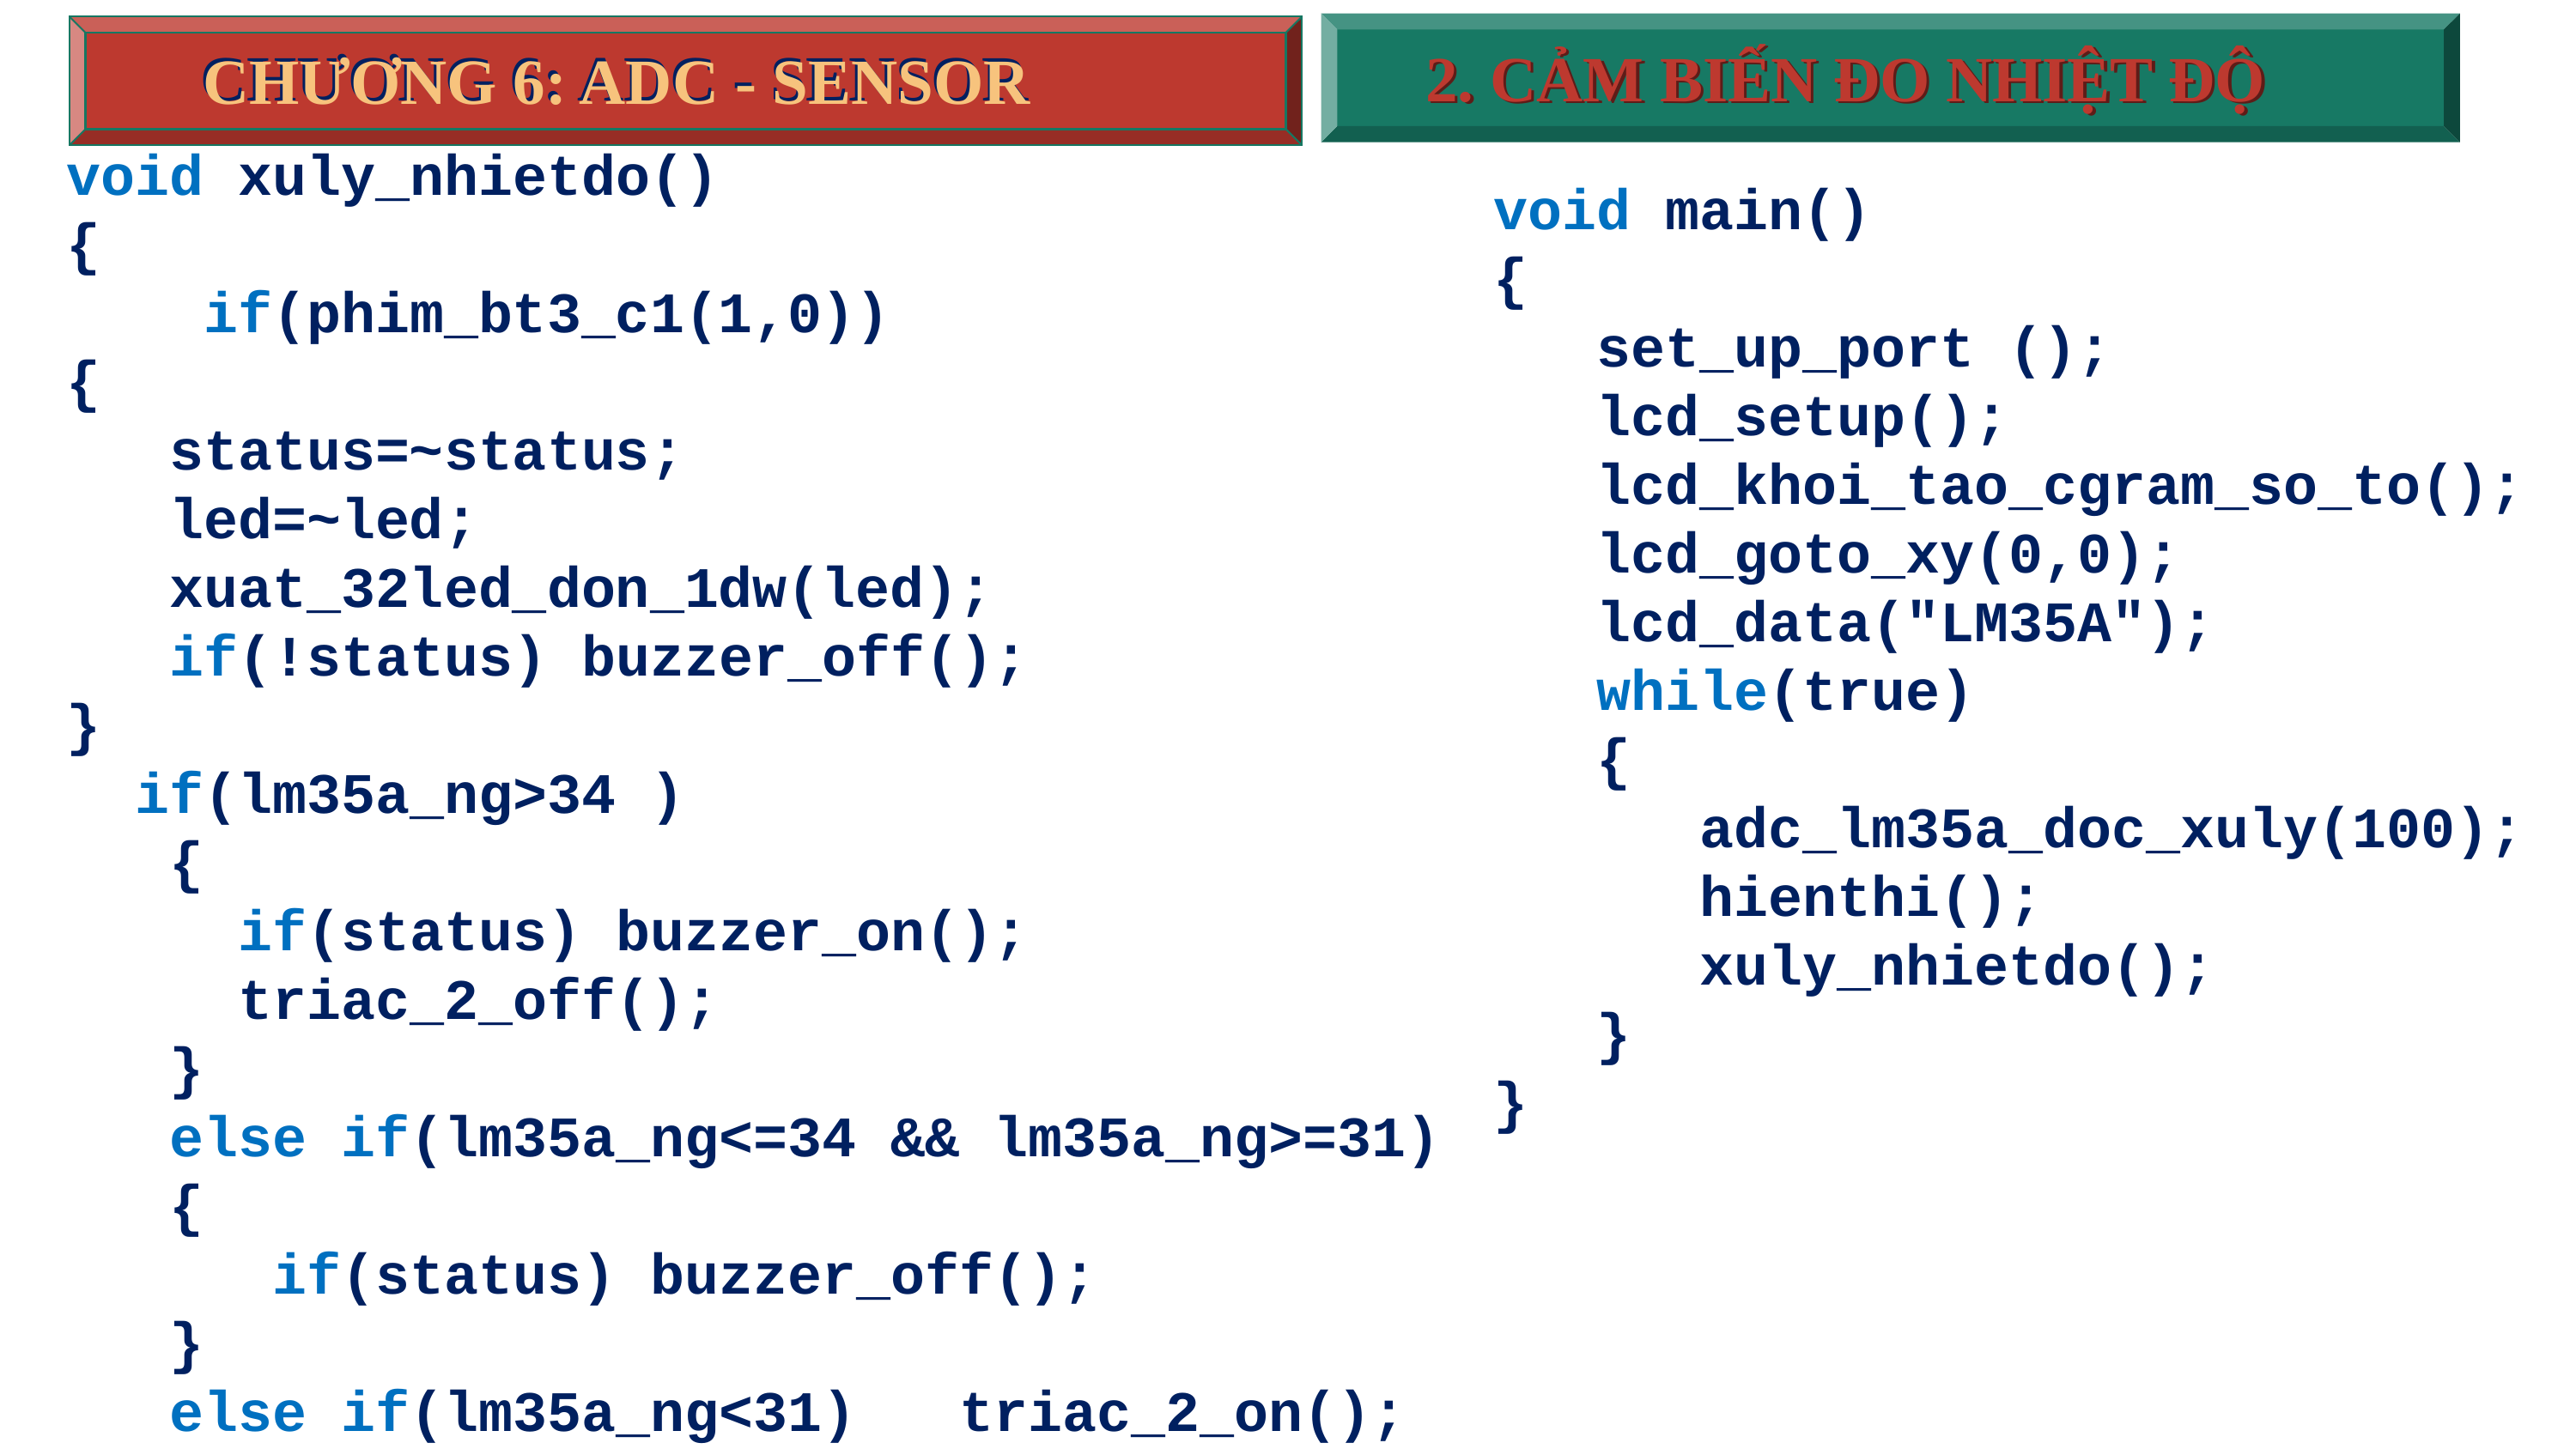

CHƯƠNG 6: ADC - SENSOR
2. CẢM BIẾN ĐO NHIỆT ĐỘ
2. CẢM BIẾN ĐO NHIỆT ĐỘ
CHƯƠNG 6: ADC - SENSOR

void xuly_nhietdo()
{
    if(phim_bt3_c1(1,0))
{
   status=~status;
   led=~led;
   xuat_32led_don_1dw(led);
   if(!status) buzzer_off();
}
  if(lm35a_ng>34 )
   {
     if(status) buzzer_on();
     triac_2_off();
   }
   else if(lm35a_ng<=34 && lm35a_ng>=31)
   {
      if(status) buzzer_off();
   }
   else if(lm35a_ng<31)   triac_2_on();
}
void main()
{
   set_up_port ();
   lcd_setup();
   lcd_khoi_tao_cgram_so_to();
   lcd_goto_xy(0,0);
   lcd_data("LM35A");
   while(true)
   {
      adc_lm35a_doc_xuly(100);
      hienthi();
      xuly_nhietdo();
   }
}